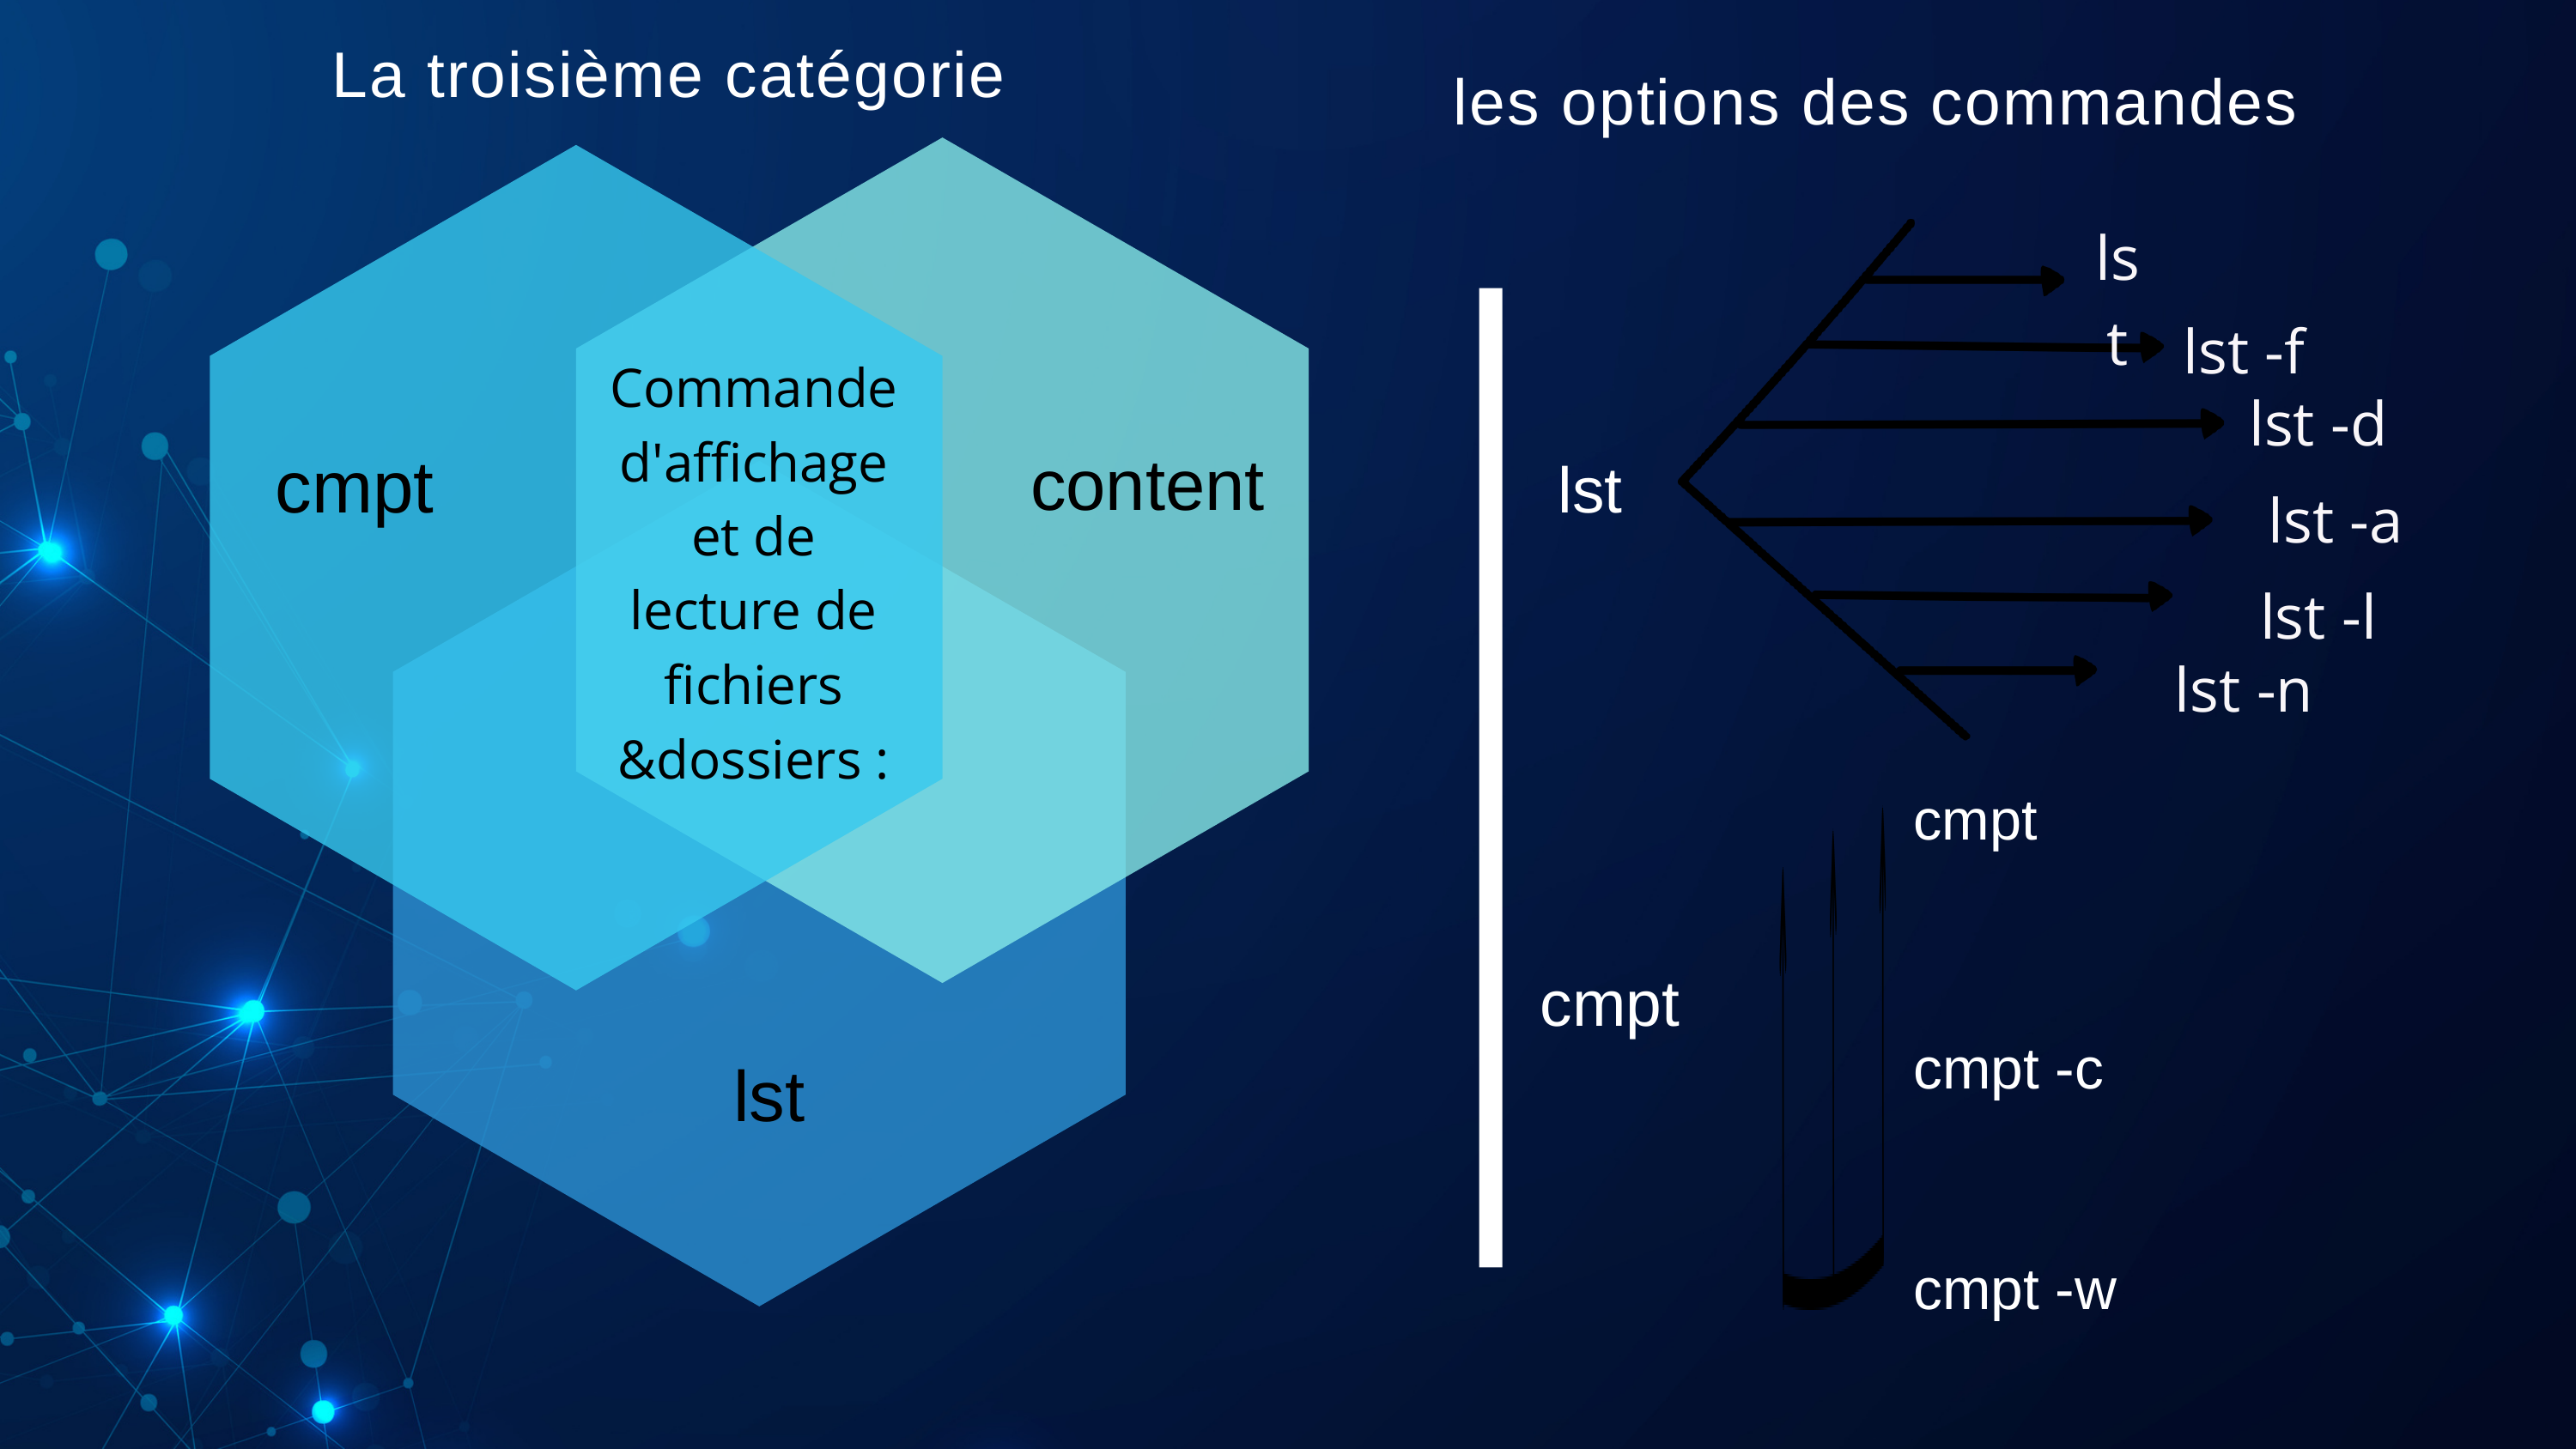

La troisième catégorie
les options des commandes

lst

lst -f
Commande d'affichage et de lecture de fichiers
&dossiers :
lst -d
cmpt
content
 lst
lst -a

lst -l
lst -n
cmpt
cmpt

cmpt -c
lst
cmpt -w